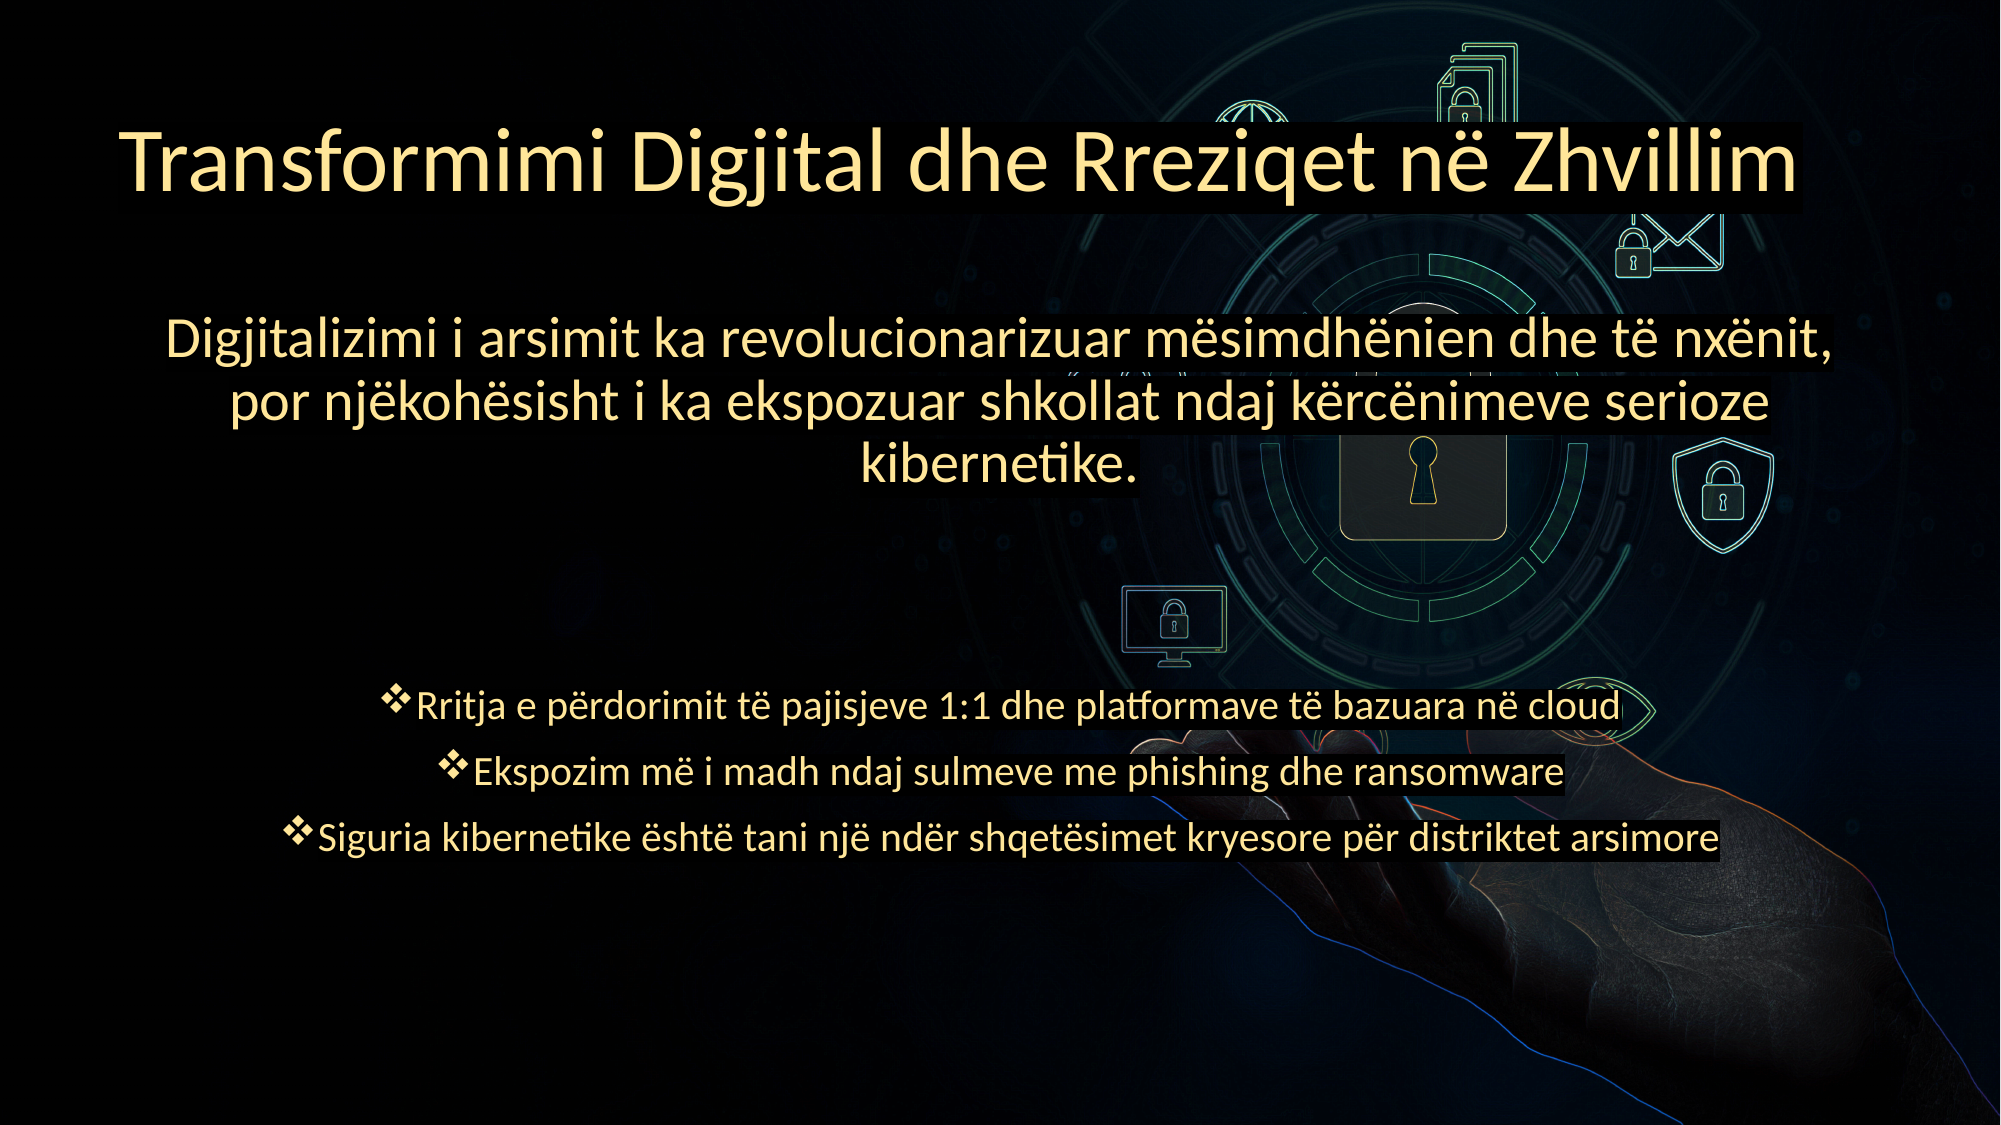

# Transformimi Digjital dhe Rreziqet në Zhvillim
Digjitalizimi i arsimit ka revolucionarizuar mësimdhënien dhe të nxënit, por njëkohësisht i ka ekspozuar shkollat ndaj kërcënimeve serioze kibernetike.

Rritja e përdorimit të pajisjeve 1:1 dhe platformave të bazuara në cloud
Ekspozim më i madh ndaj sulmeve me phishing dhe ransomware
Siguria kibernetike është tani një ndër shqetësimet kryesore për distriktet arsimore